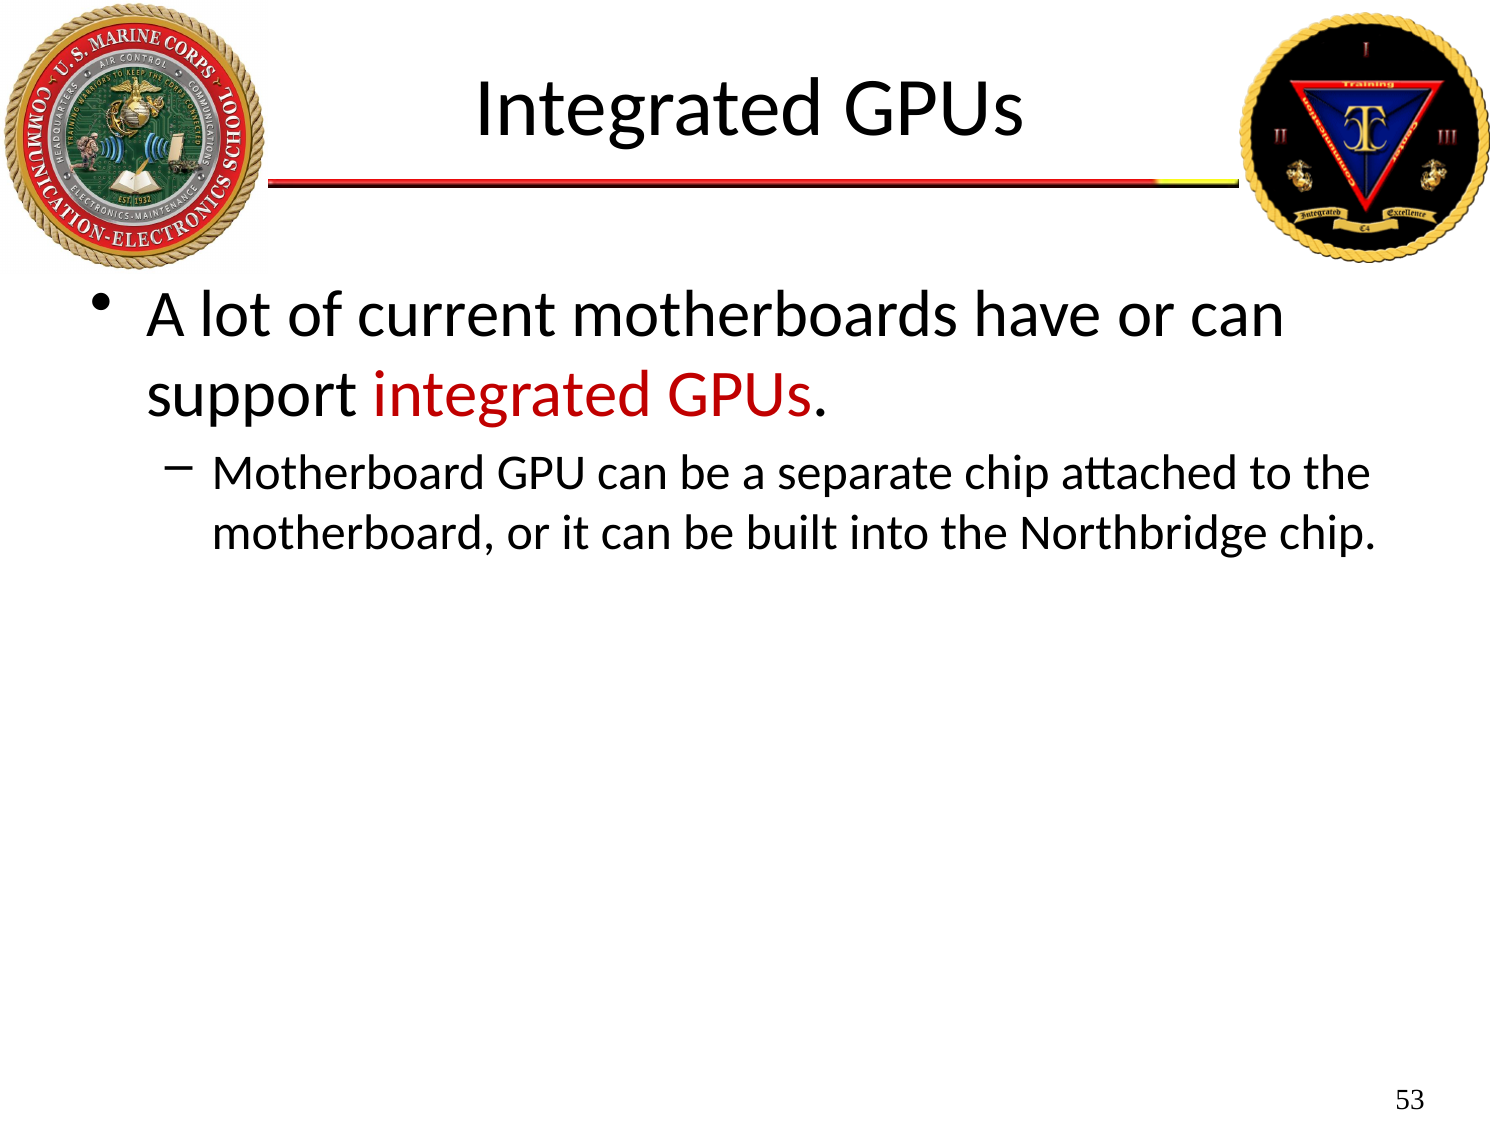

# Integrated GPUs
A lot of current motherboards have or can support integrated GPUs.
Motherboard GPU can be a separate chip attached to the motherboard, or it can be built into the Northbridge chip.